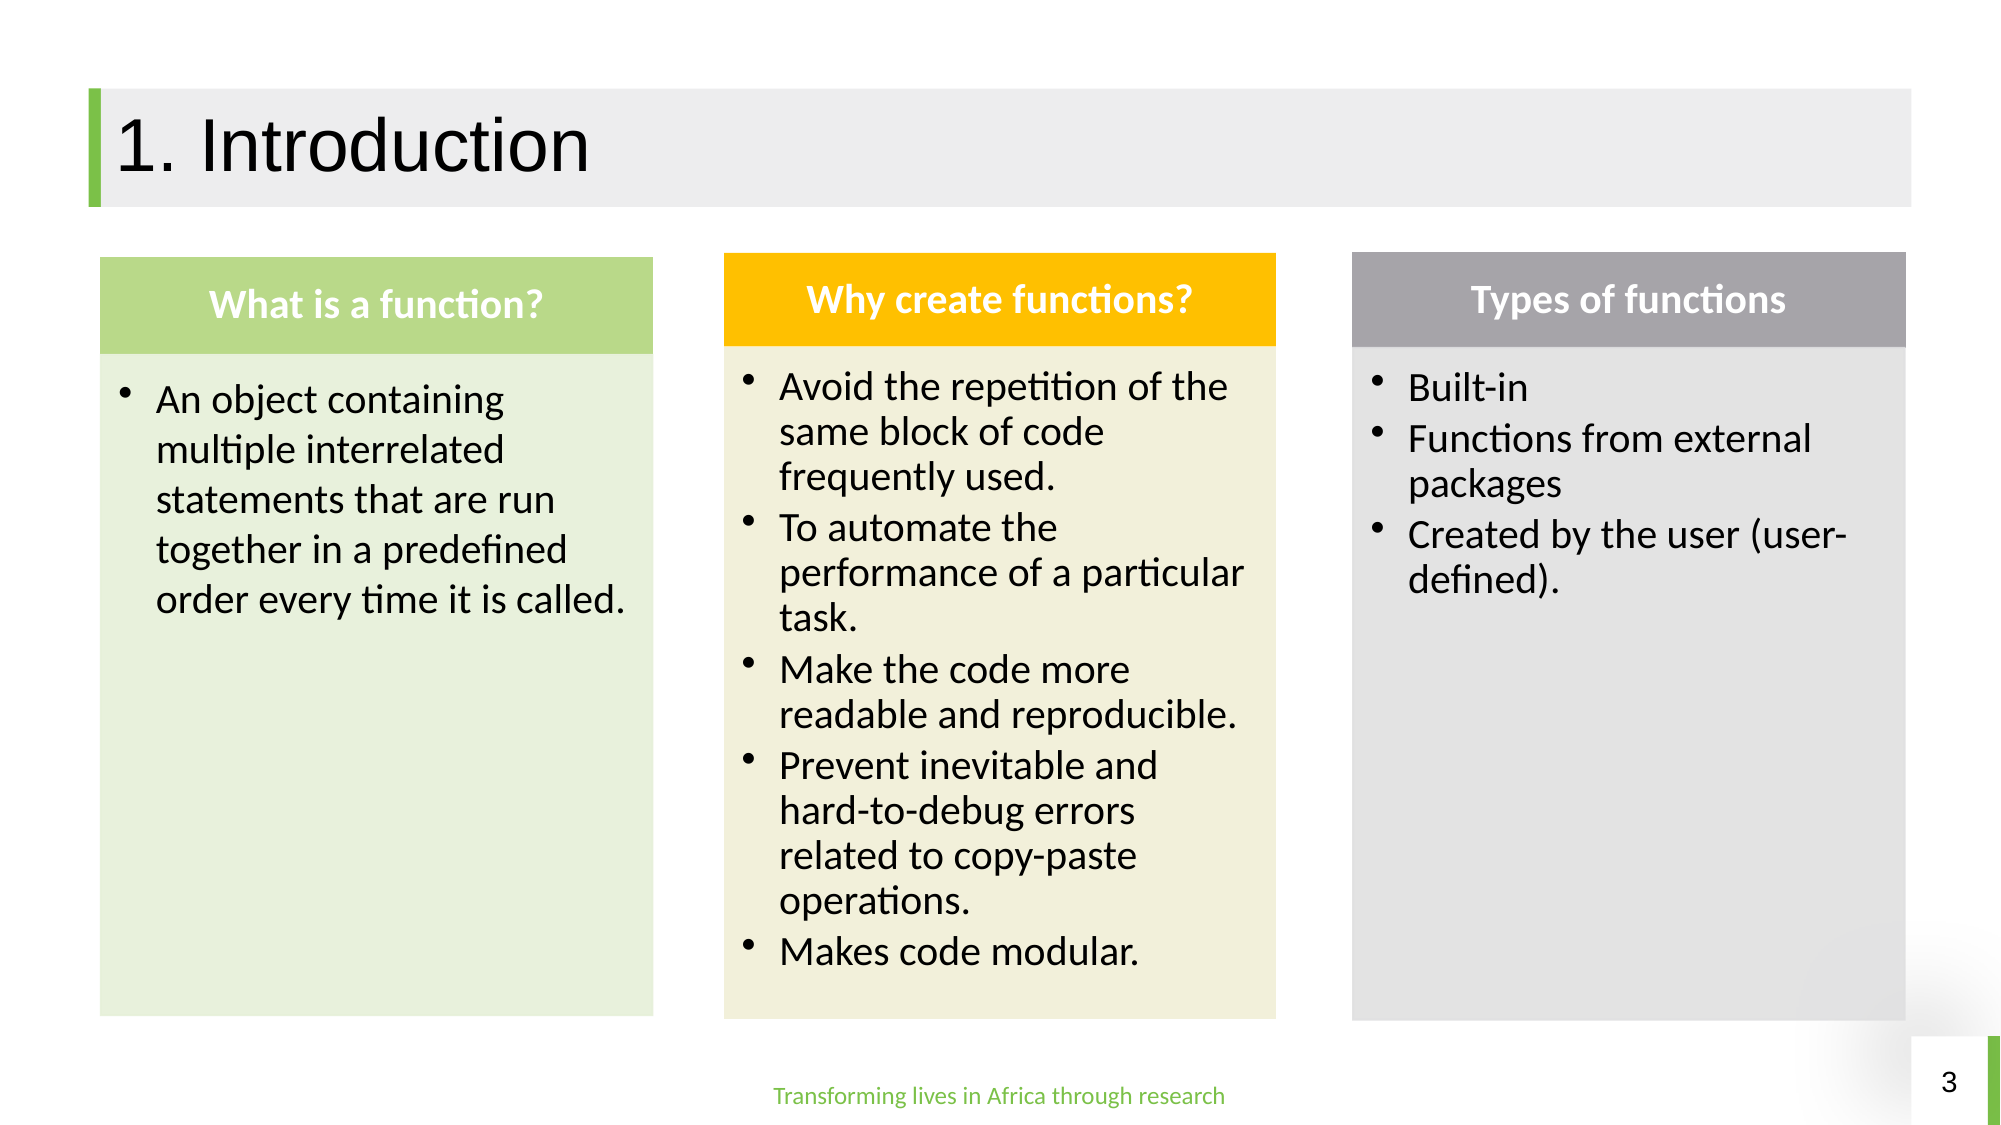

# 1. Introduction
What is a function?
An object containing multiple interrelated statements that are run together in a predefined order every time it is called.
Why create functions?
Avoid the repetition of the same block of code frequently used.
To automate the performance of a particular task.
Make the code more readable and reproducible.
Prevent inevitable and hard-to-debug errors related to copy-paste operations.
Makes code modular.
Types of functions
Built-in
Functions from external packages
Created by the user (user-defined).
3
Transforming lives in Africa through research